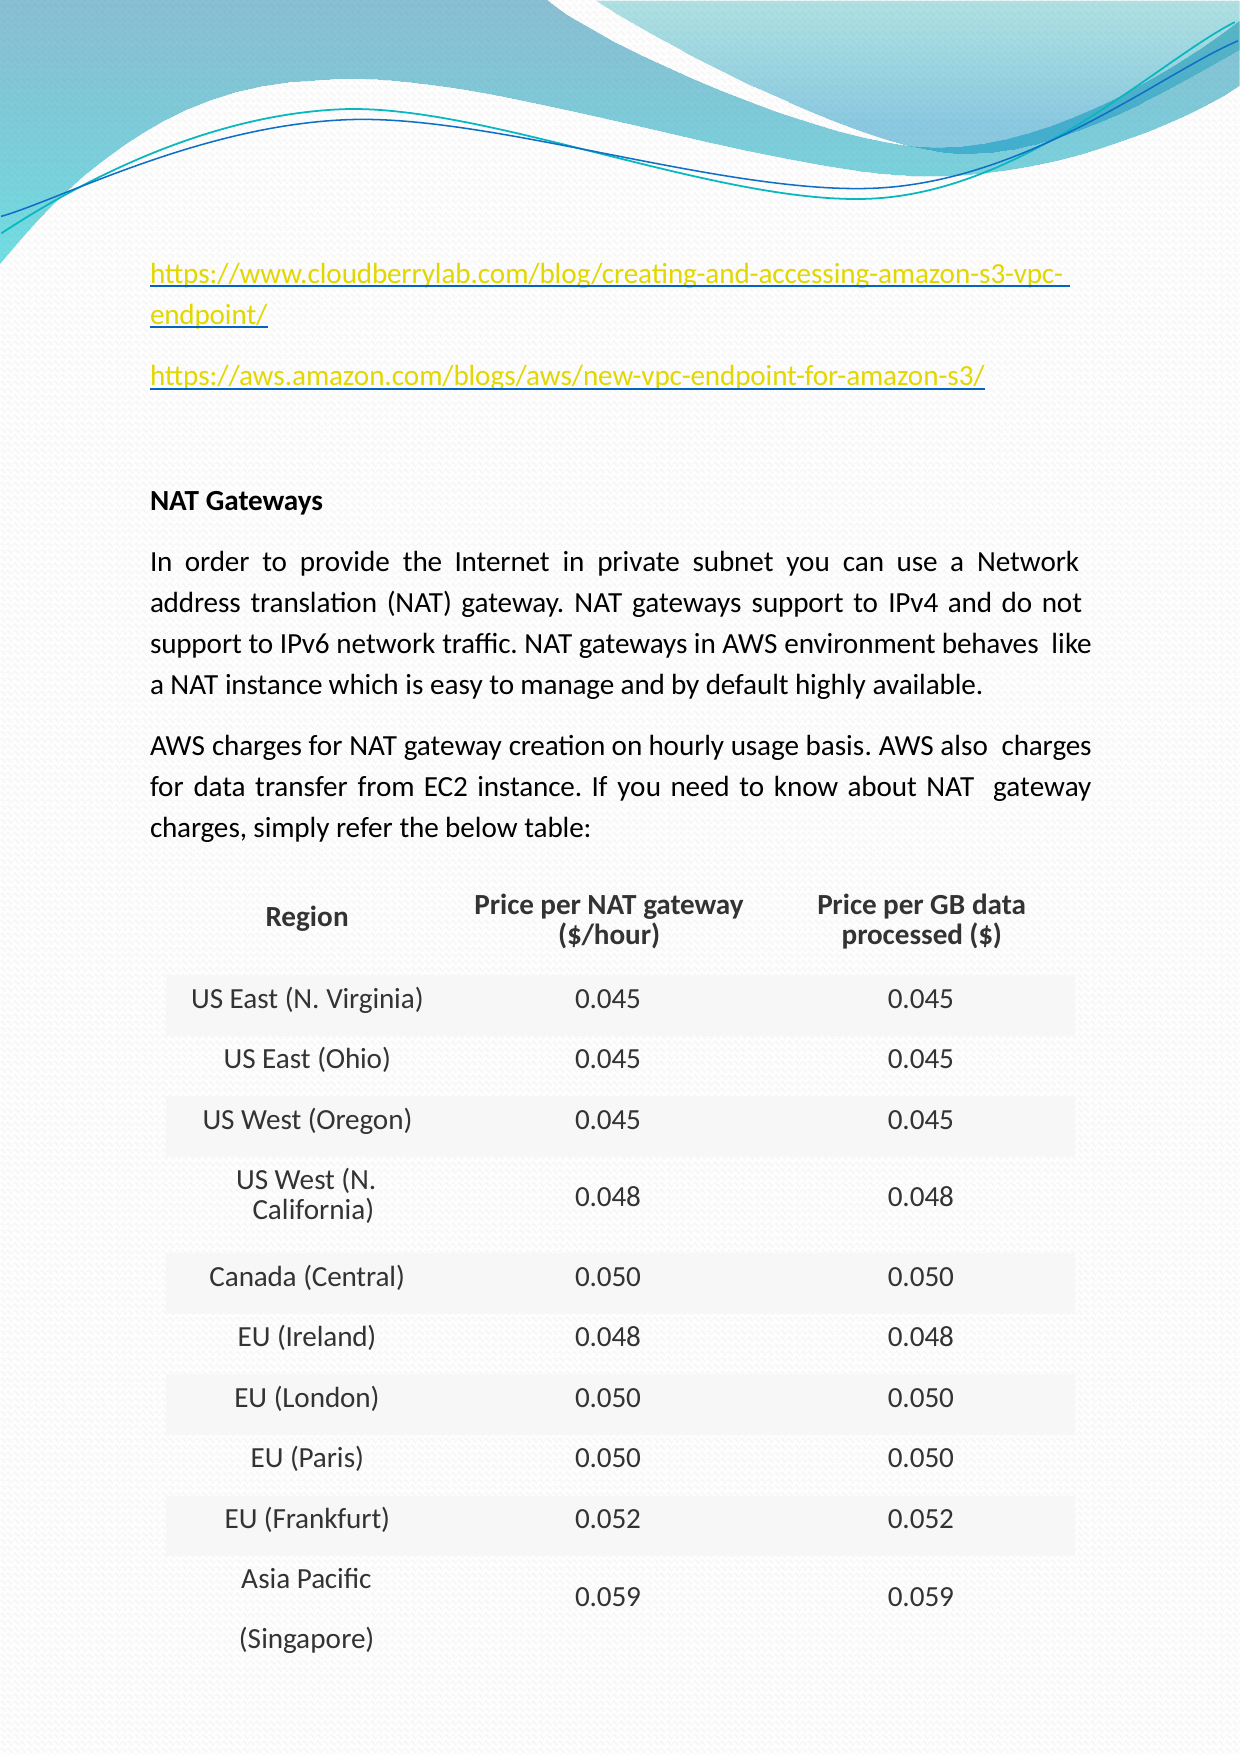

https://www.cloudberrylab.com/blog/creating-and-accessing-amazon-s3-vpc-  endpoint/

https://aws.amazon.com/blogs/aws/new-vpc-endpoint-for-amazon-s3/
NAT Gateways
In order to provide the Internet in private subnet you can use a Network  address translation (NAT) gateway. NAT gateways support to IPv4 and do not  support to IPv6 network traffic. NAT gateways in AWS environment behaves  like a NAT instance which is easy to manage and by default highly available.
AWS charges for NAT gateway creation on hourly usage basis. AWS also  charges for data transfer from EC2 instance. If you need to know about NAT  gateway charges, simply refer the below table:
| Region | Price per NAT gateway ($/hour) | Price per GB data processed ($) |
| --- | --- | --- |
| US East (N. Virginia) | 0.045 | 0.045 |
| US East (Ohio) | 0.045 | 0.045 |
| US West (Oregon) | 0.045 | 0.045 |
| US West (N. California) | 0.048 | 0.048 |
| Canada (Central) | 0.050 | 0.050 |
| EU (Ireland) | 0.048 | 0.048 |
| EU (London) | 0.050 | 0.050 |
| EU (Paris) | 0.050 | 0.050 |
| EU (Frankfurt) | 0.052 | 0.052 |
| Asia Pacific (Singapore) | 0.059 | 0.059 |